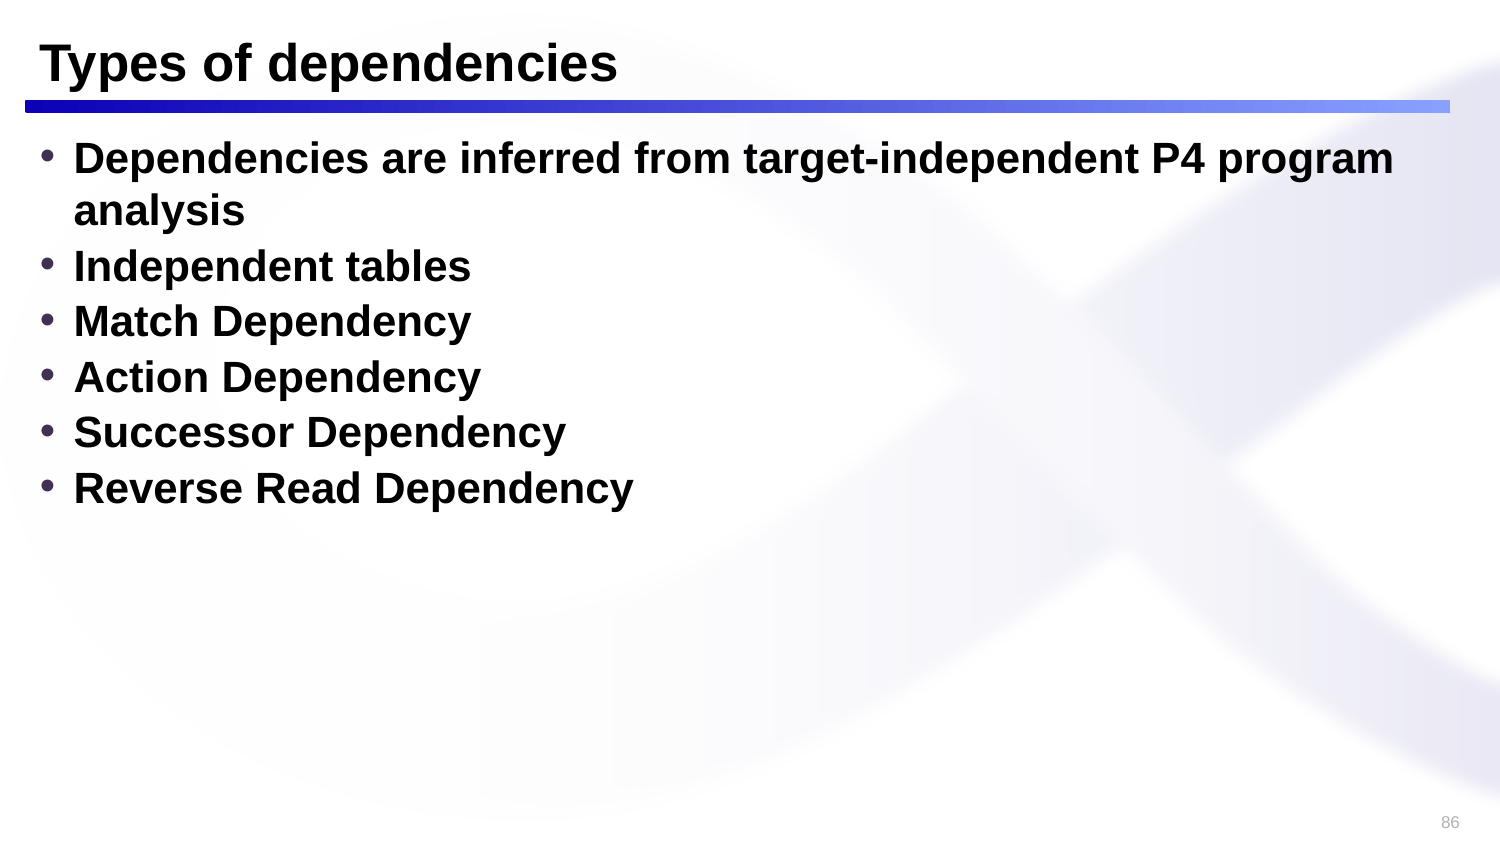

# Types of dependencies
Dependencies are inferred from target-independent P4 program analysis
Independent tables
Match Dependency
Action Dependency
Successor Dependency
Reverse Read Dependency
86